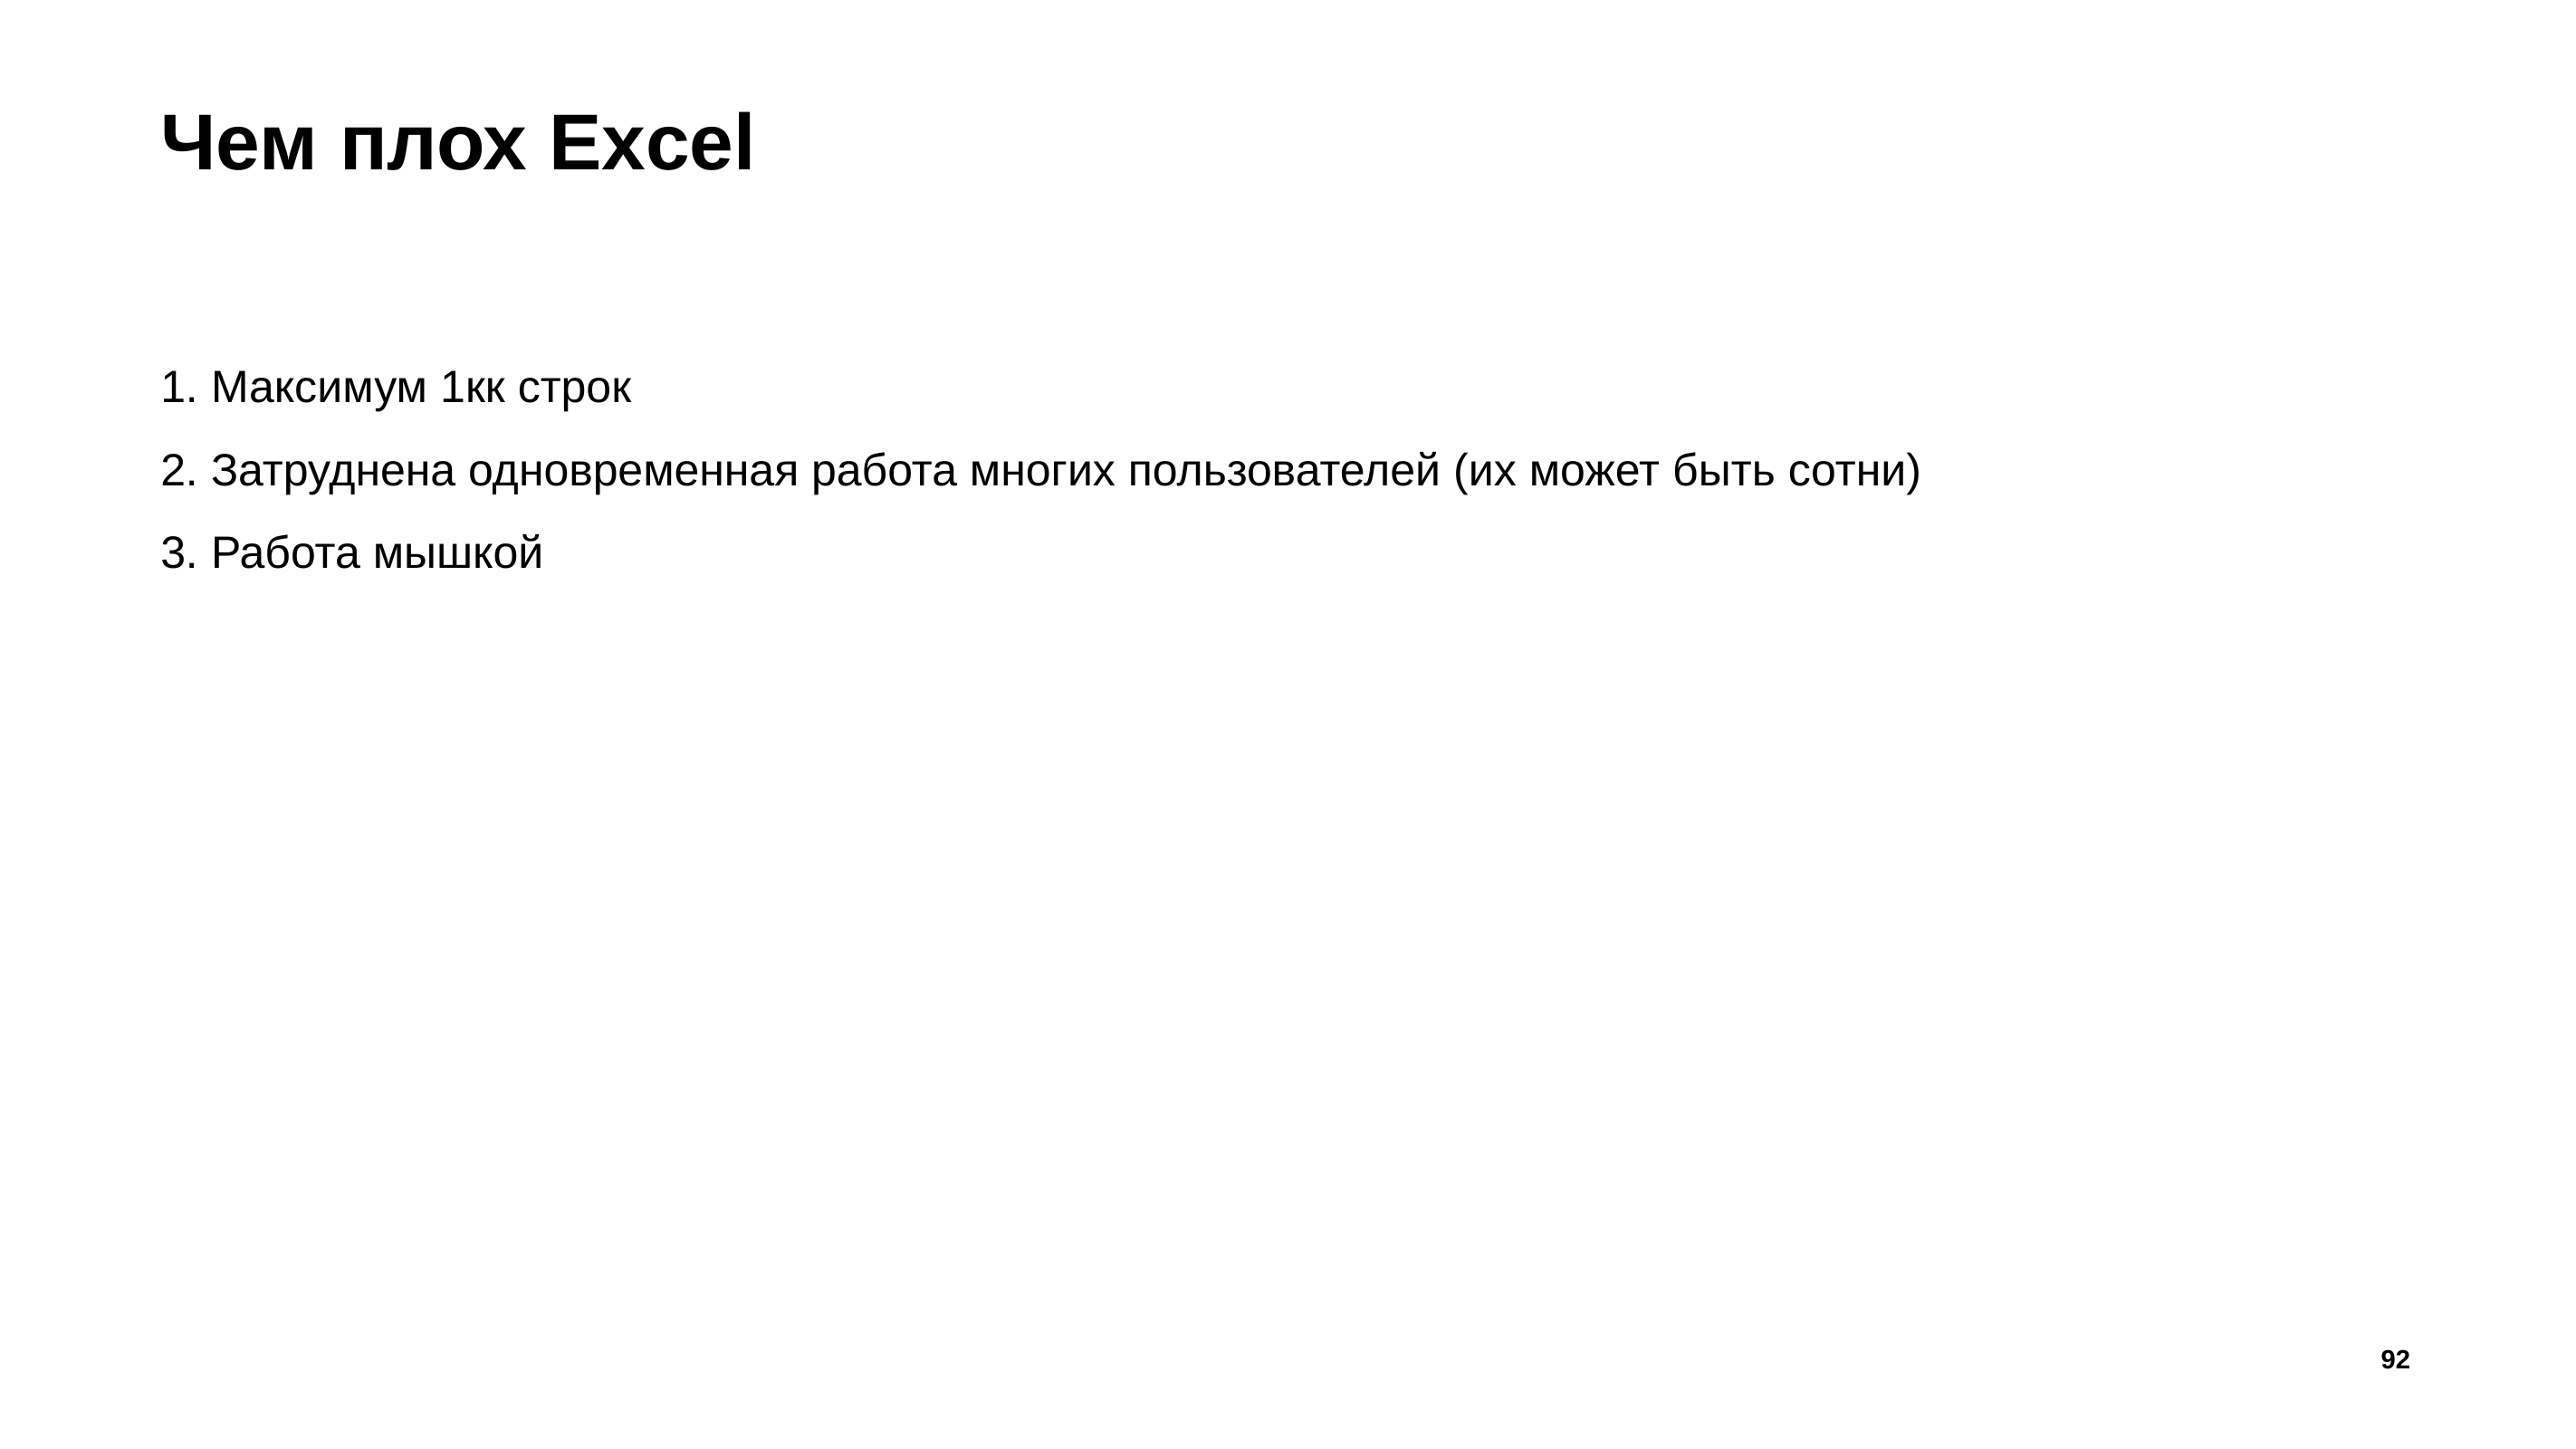

# Чем плох Excel
1. Максимум 1кк строк
2. Затруднена одновременная работа многих пользователей (их может быть сотни)
3. Работа мышкой
92